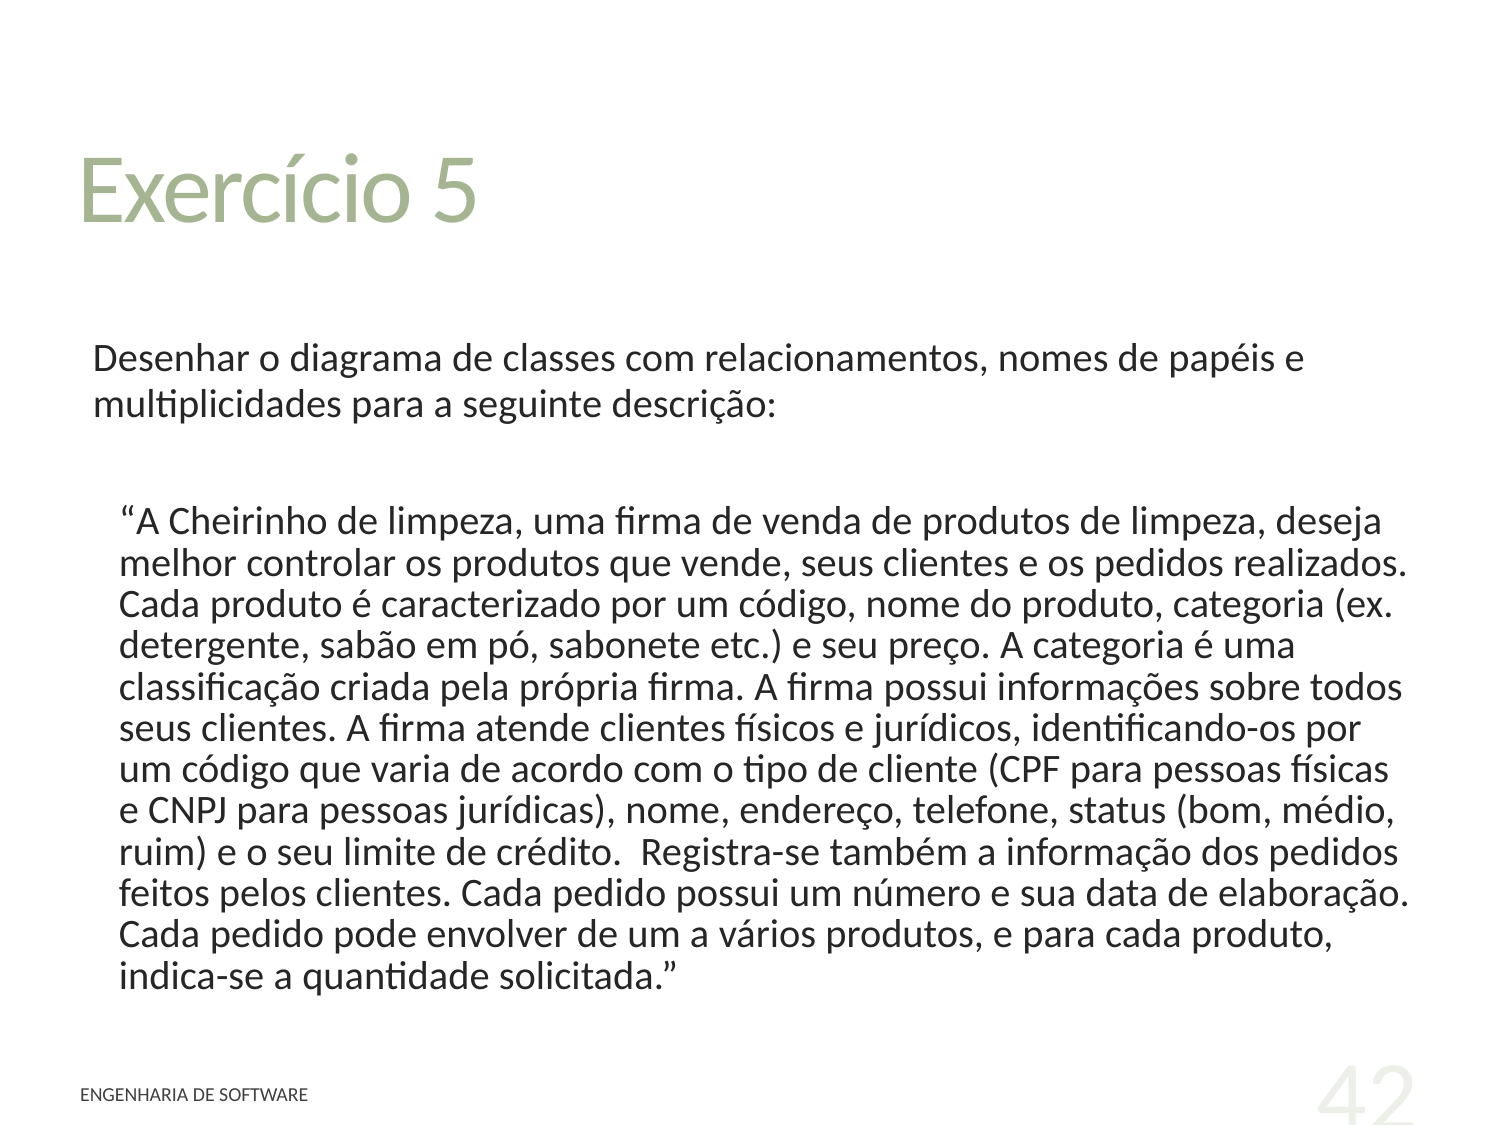

# Exercício 5
Desenhar o diagrama de classes com relacionamentos, nomes de papéis e multiplicidades para a seguinte descrição:

“A Cheirinho de limpeza, uma firma de venda de produtos de limpeza, deseja melhor controlar os produtos que vende, seus clientes e os pedidos realizados. Cada produto é caracterizado por um código, nome do produto, categoria (ex. detergente, sabão em pó, sabonete etc.) e seu preço. A categoria é uma classificação criada pela própria firma. A firma possui informações sobre todos seus clientes. A firma atende clientes físicos e jurídicos, identificando-os por um código que varia de acordo com o tipo de cliente (CPF para pessoas físicas e CNPJ para pessoas jurídicas), nome, endereço, telefone, status (bom, médio, ruim) e o seu limite de crédito.  Registra-se também a informação dos pedidos feitos pelos clientes. Cada pedido possui um número e sua data de elaboração. Cada pedido pode envolver de um a vários produtos, e para cada produto, indica-se a quantidade solicitada.”
42
Engenharia de Software